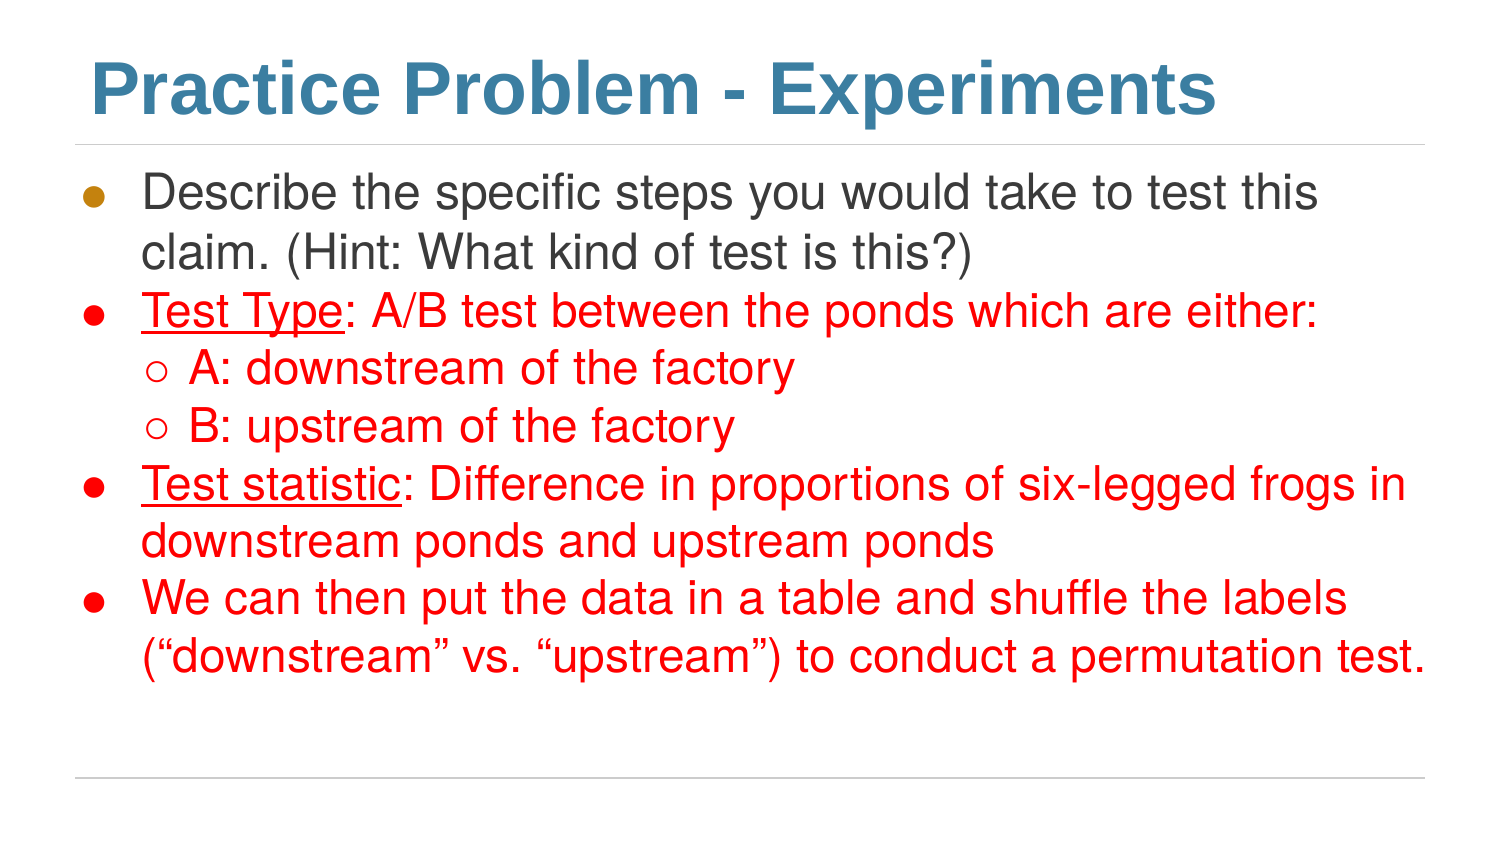

# Practice Problem - Experiments
Describe the specific steps you would take to test this claim. (Hint: What kind of test is this?)
Test Type: A/B test between the ponds which are either:
A: downstream of the factory
B: upstream of the factory
Test statistic: Difference in proportions of six-legged frogs in downstream ponds and upstream ponds
We can then put the data in a table and shuffle the labels (“downstream” vs. “upstream”) to conduct a permutation test.